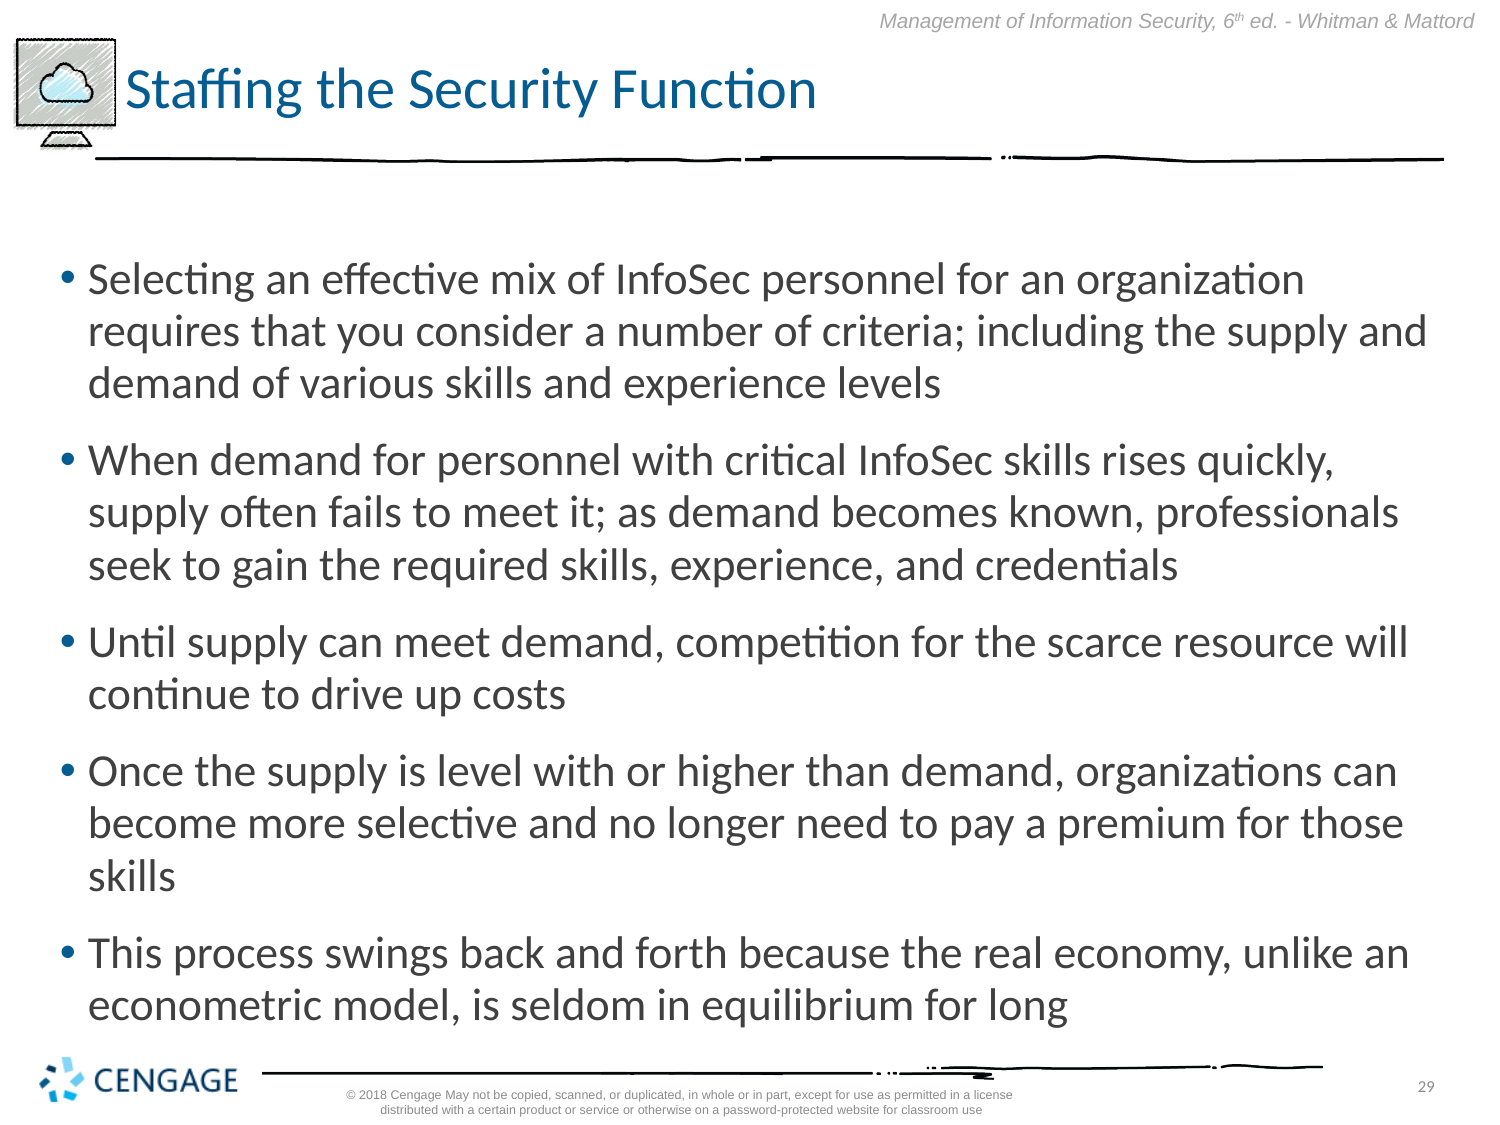

# Staffing the Security Function
Selecting an effective mix of InfoSec personnel for an organization requires that you consider a number of criteria; including the supply and demand of various skills and experience levels
When demand for personnel with critical InfoSec skills rises quickly, supply often fails to meet it; as demand becomes known, professionals seek to gain the required skills, experience, and credentials
Until supply can meet demand, competition for the scarce resource will continue to drive up costs
Once the supply is level with or higher than demand, organizations can become more selective and no longer need to pay a premium for those skills
This process swings back and forth because the real economy, unlike an econometric model, is seldom in equilibrium for long